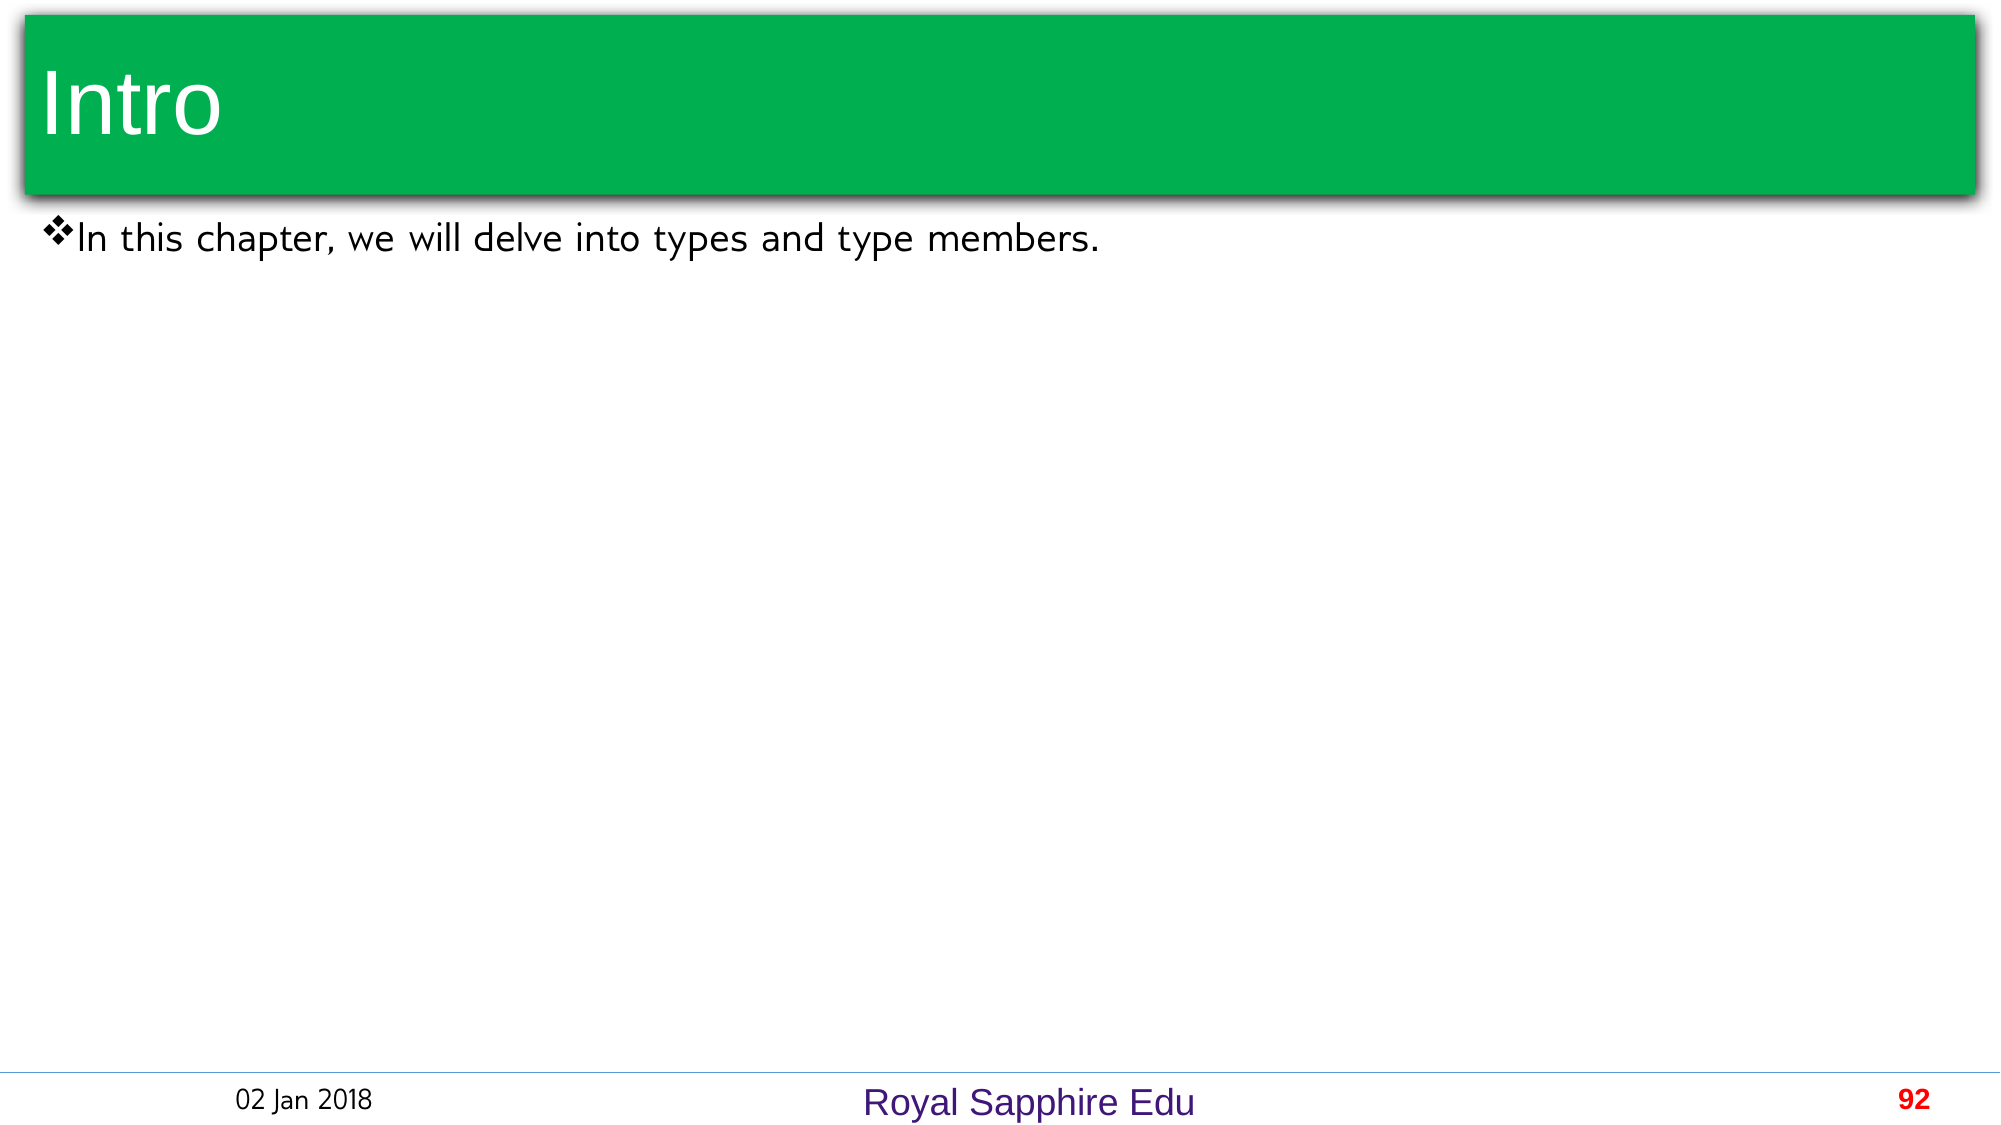

# Intro
In this chapter, we will delve into types and type members.
02 Jan 2018
92